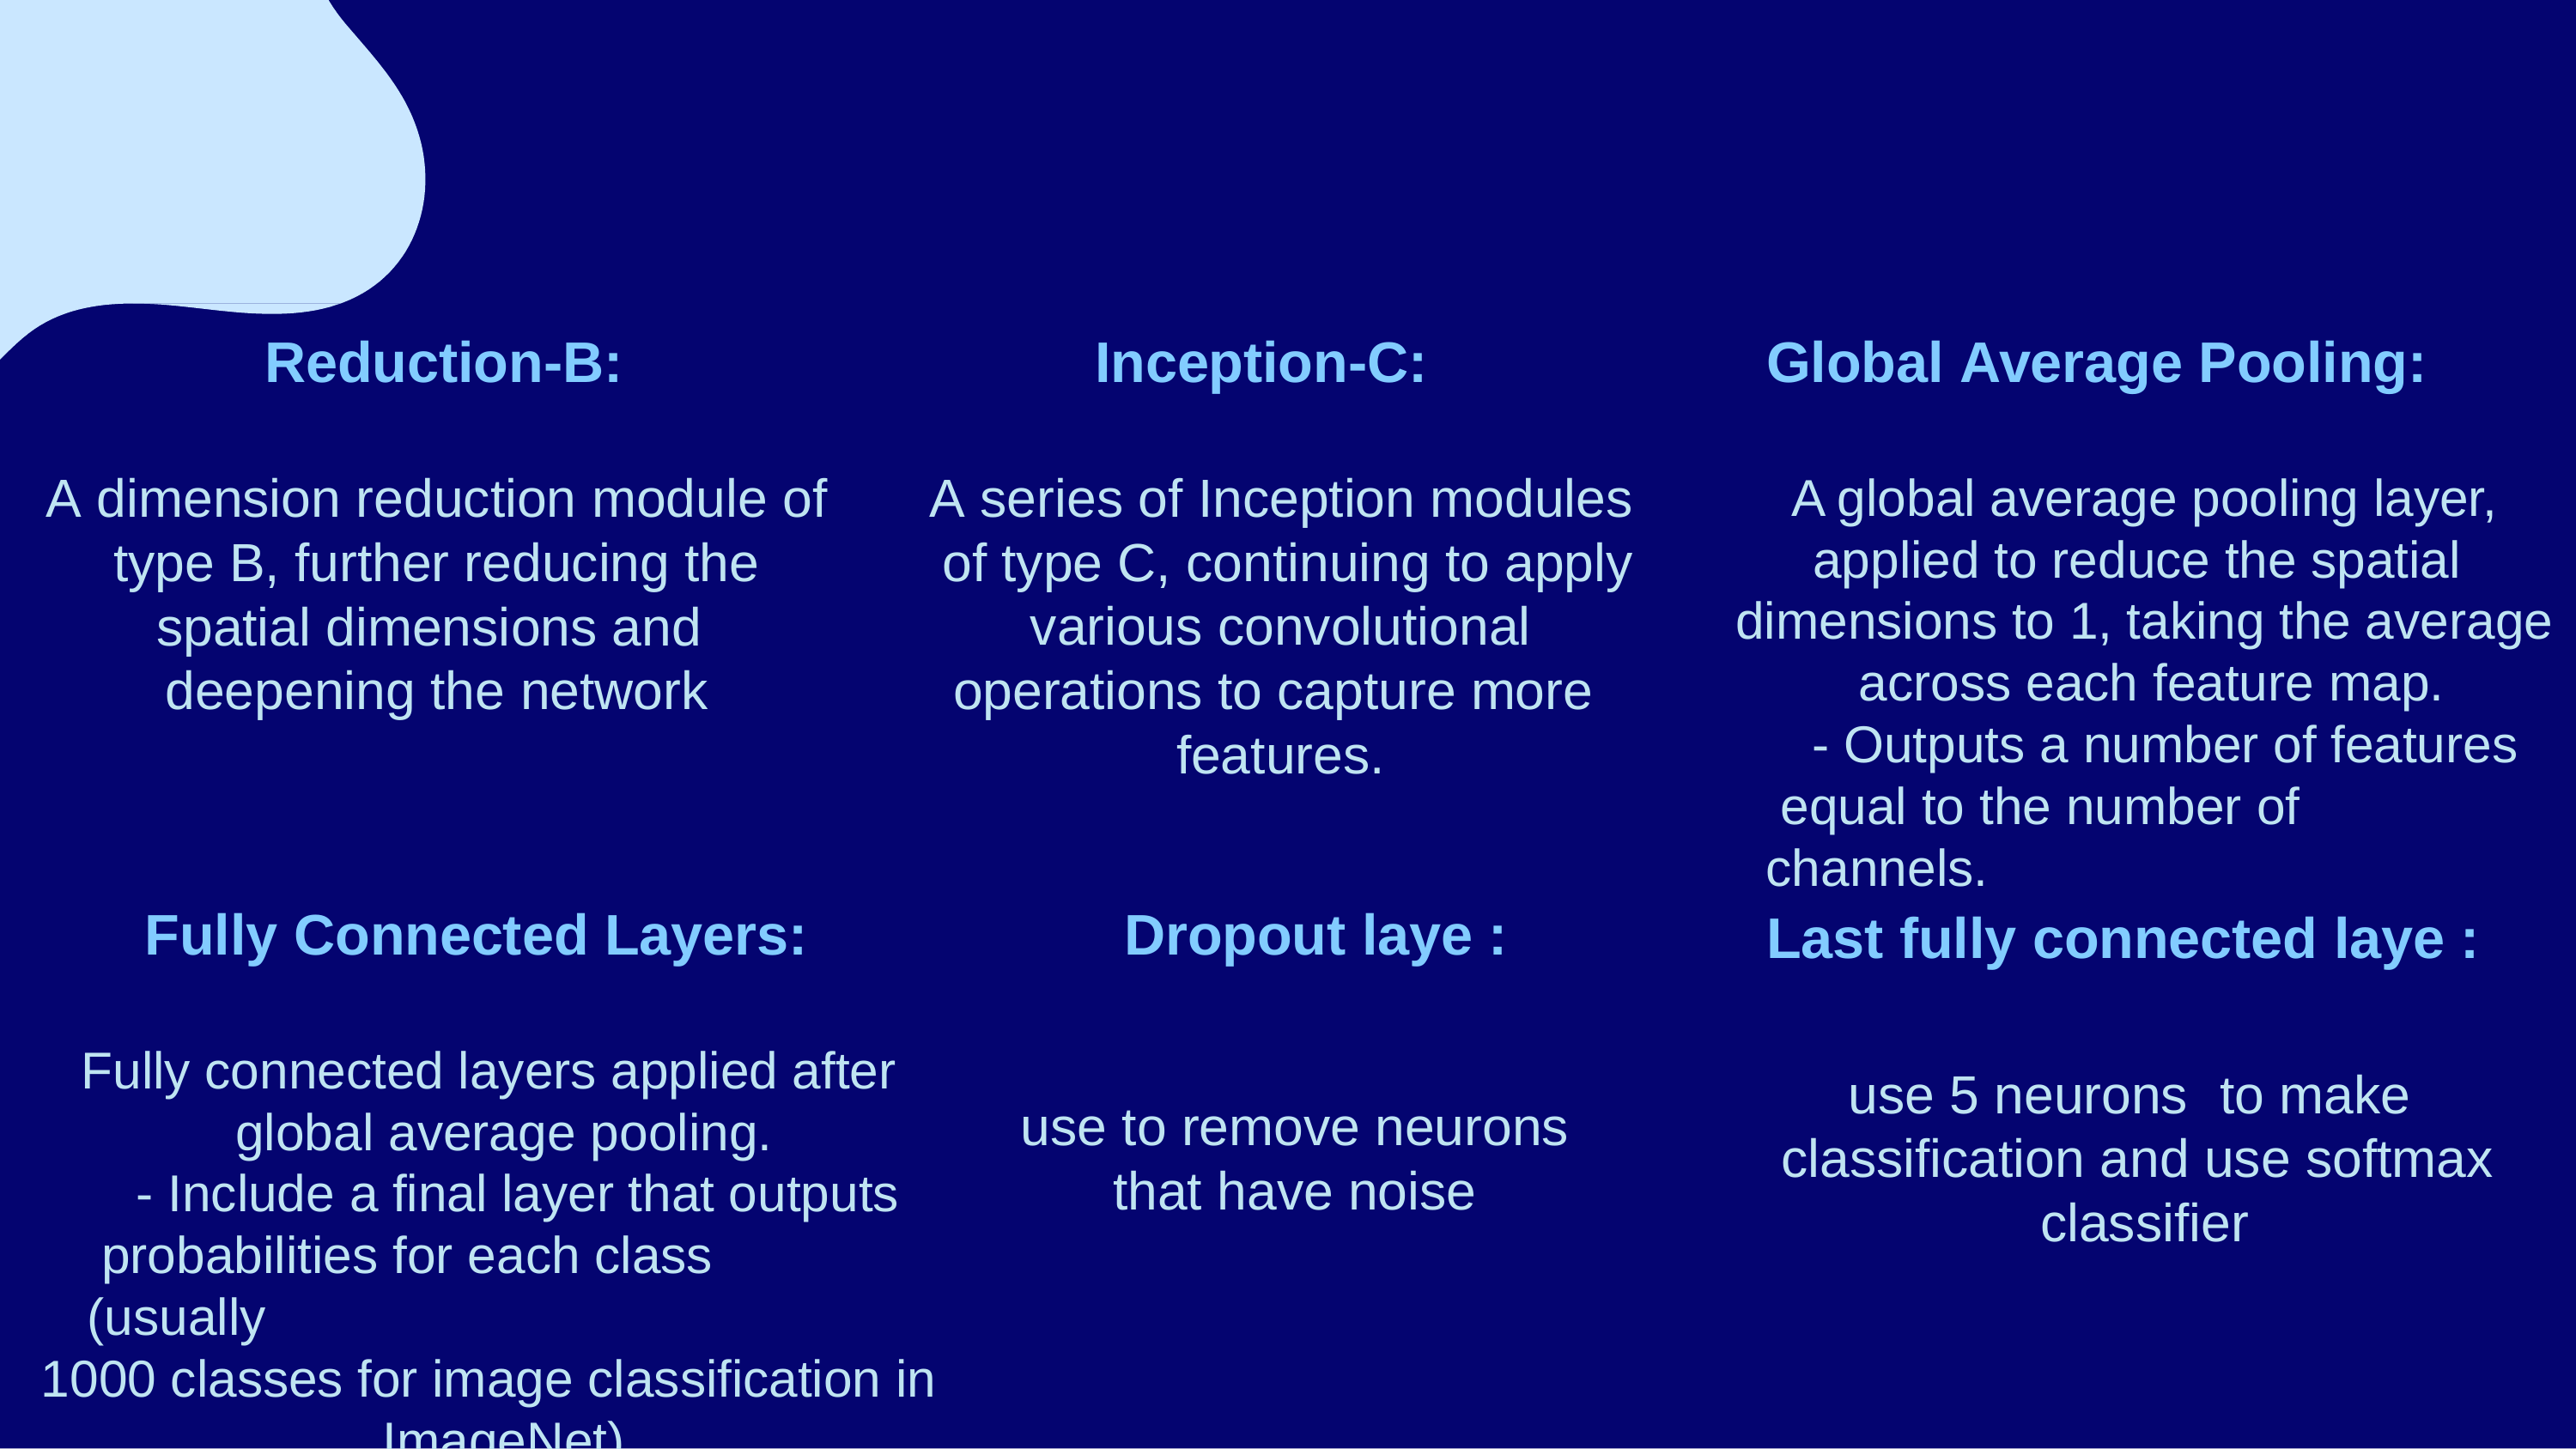

# Reduction-B:
Inception-C:
Global Average Pooling:
A global average pooling layer,  applied to reduce the spatial  dimensions to 1, taking the average  across each feature map.
- Outputs a number of features  equal to the number of channels.
A dimension reduction module of  type B, further reducing the  spatial dimensions and  deepening the network
A series of Inception modules  of type C, continuing to apply  various convolutional  operations to capture more  features.
Fully Connected Layers:
Dropout laye :
Last fully connected laye :
Fully connected layers applied after  global average pooling.
- Include a final layer that outputs  probabilities for each class (usually
1000 classes for image classification in  ImageNet)
use 5 neurons	to make  classification and use softmax  classifier
use to remove neurons  that have noise